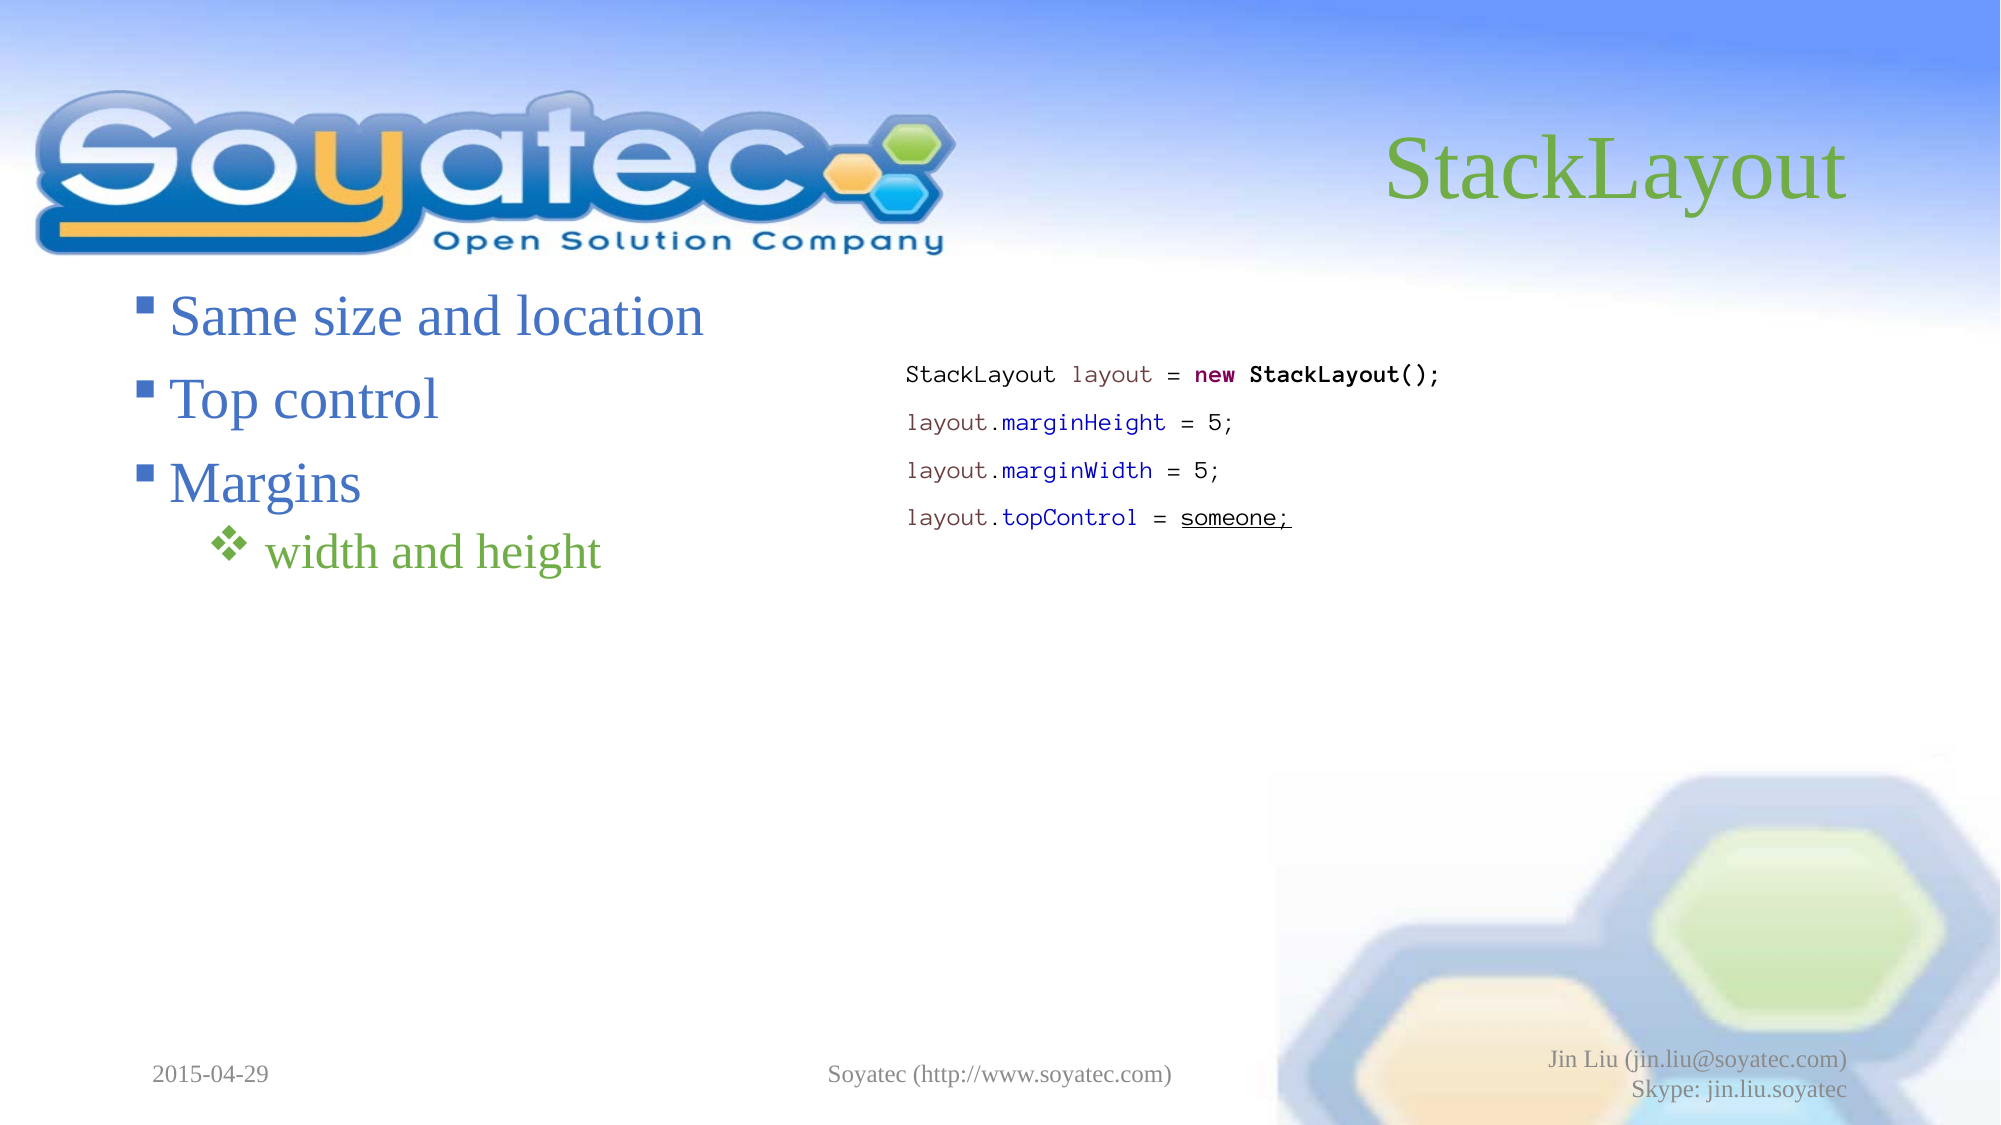

# StackLayout
Same size and location
Top control
Margins
 width and height
StackLayout layout = new StackLayout();
layout.marginHeight = 5;
layout.marginWidth = 5;
layout.topControl = someone;
2015-04-29
Soyatec (http://www.soyatec.com)
Jin Liu (jin.liu@soyatec.com)
Skype: jin.liu.soyatec